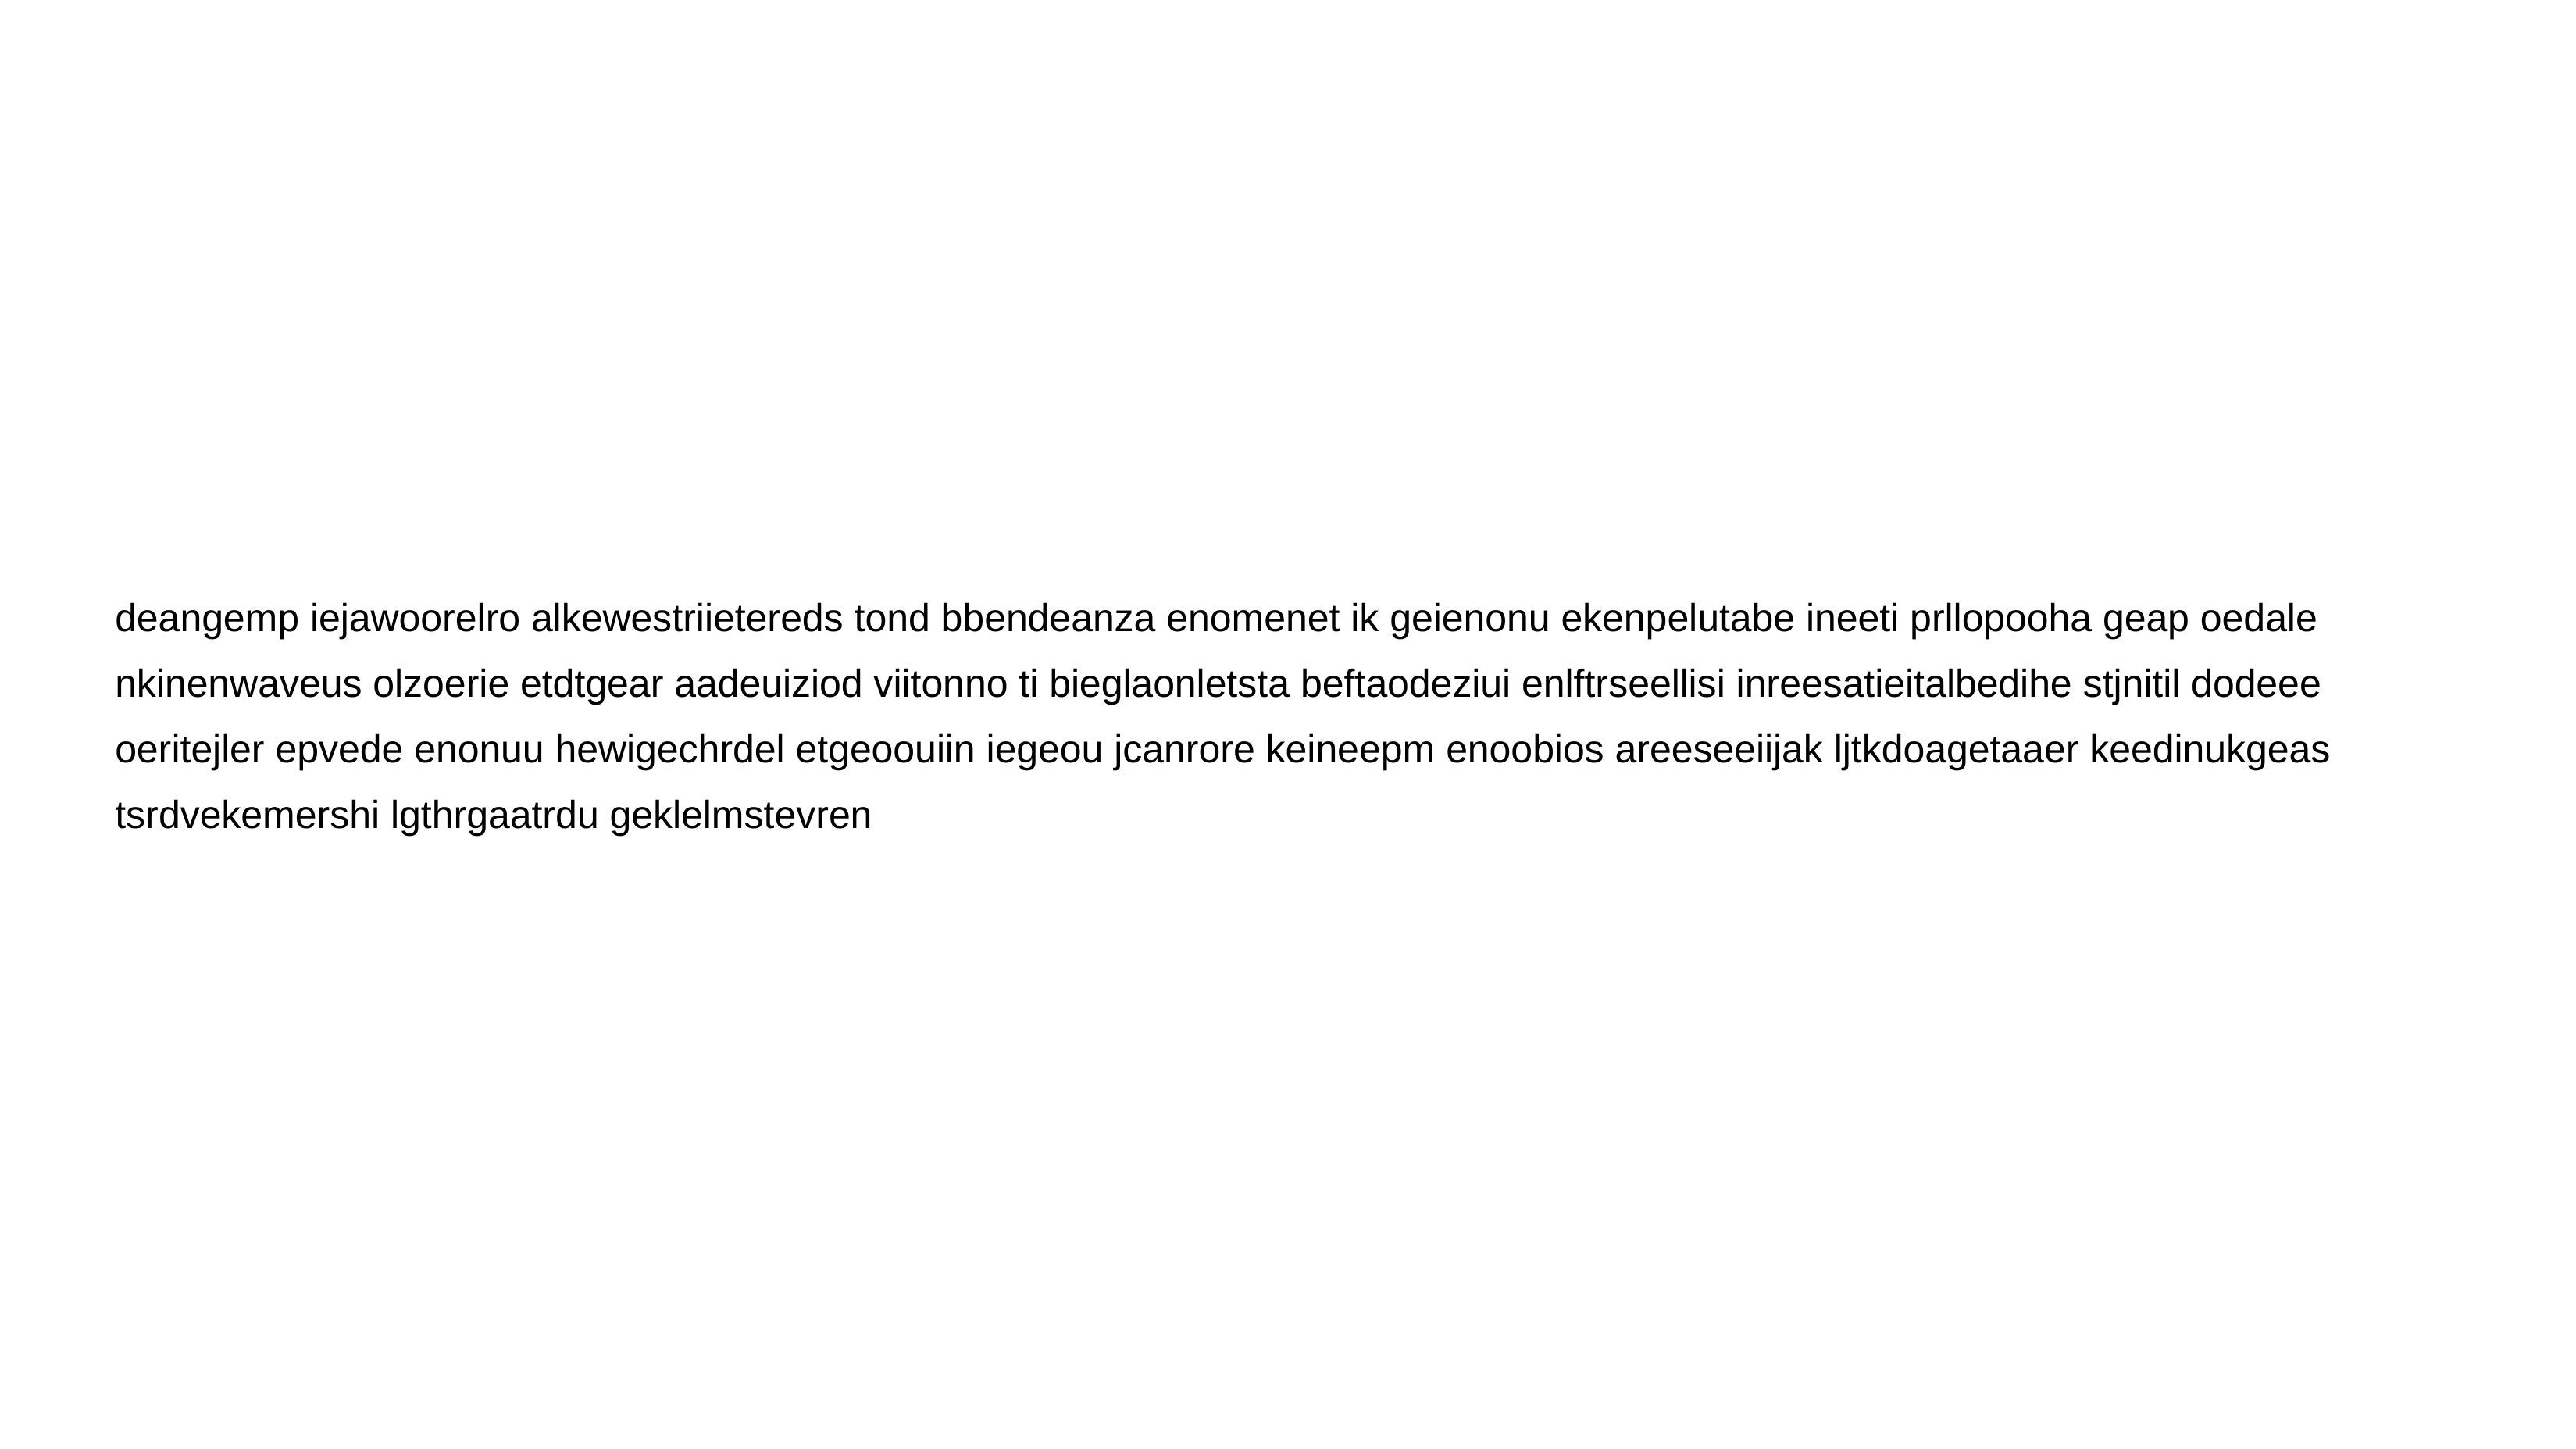

deangemp iejawoorelro alkewestriietereds tond bbendeanza enomenet ik geienonu ekenpelutabe ineeti prllopooha geap oedale nkinenwaveus olzoerie etdtgear aadeuiziod viitonno ti bieglaonletsta beftaodeziui enlftrseellisi inreesatieitalbedihe stjnitil dodeee oeritejler epvede enonuu hewigechrdel etgeoouiin iegeou jcanrore keineepm enoobios areeseeiijak ljtkdoagetaaer keedinukgeas tsrdvekemershi lgthrgaatrdu geklelmstevren